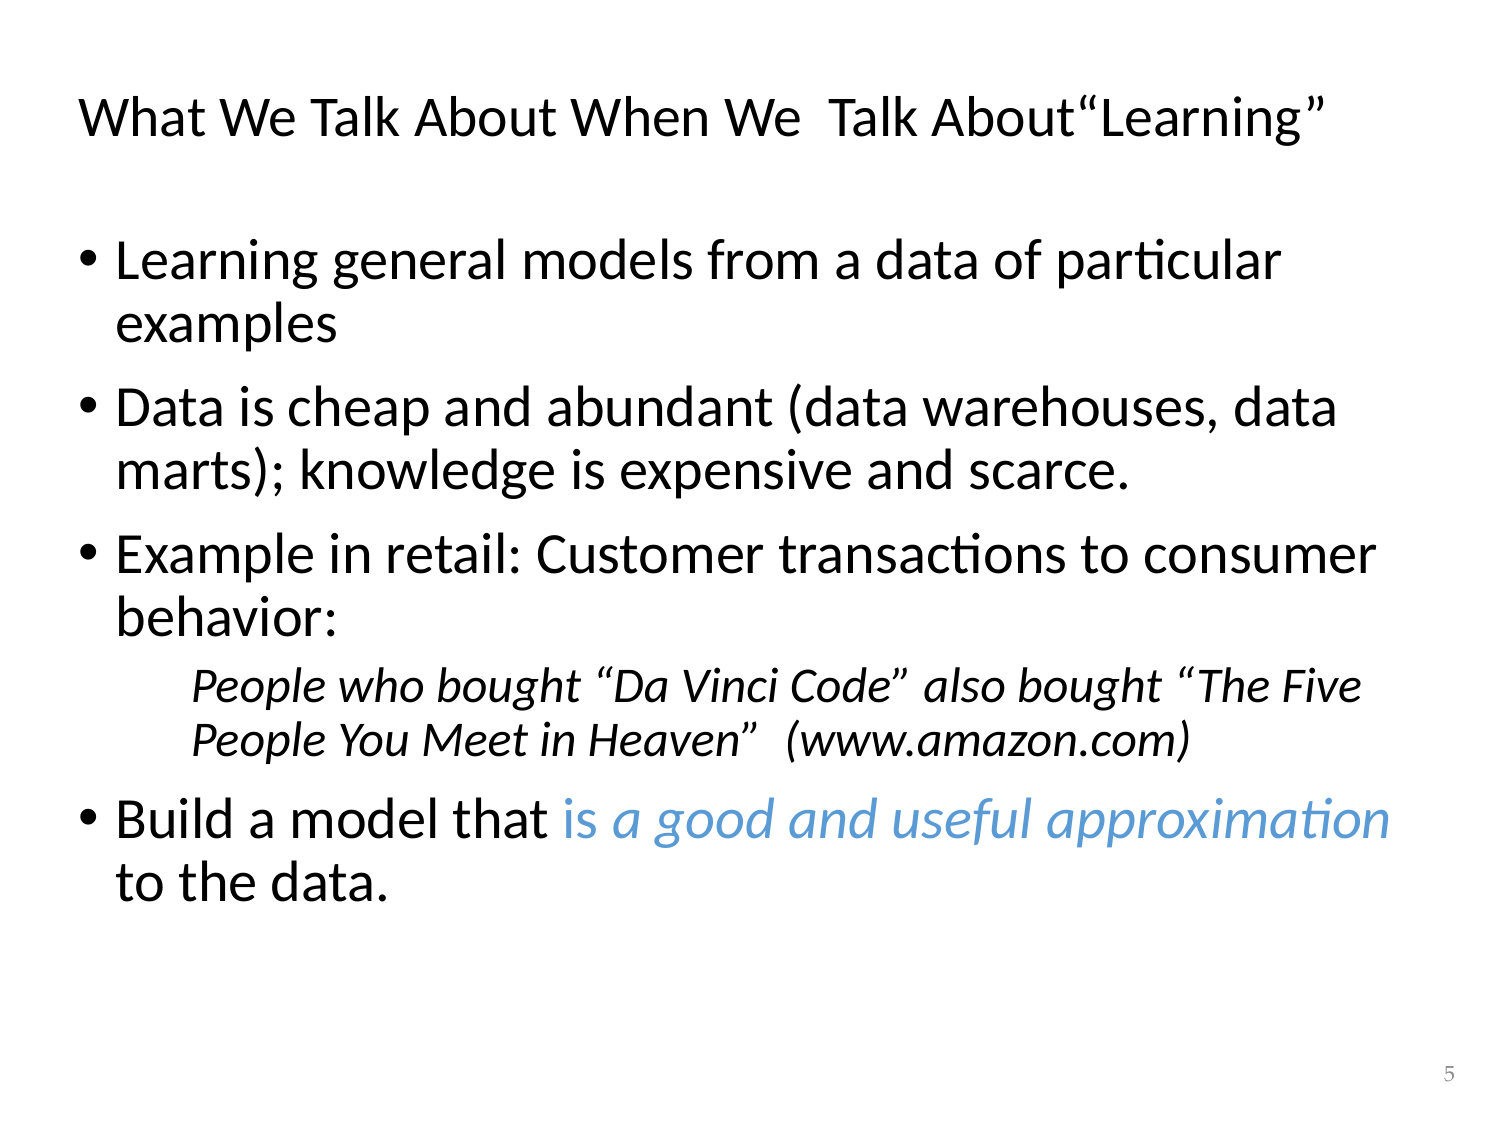

# What We Talk About When We  Talk About“Learning”
Learning general models from a data of particular examples
Data is cheap and abundant (data warehouses, data marts); knowledge is expensive and scarce.
Example in retail: Customer transactions to consumer behavior:
	People who bought “Da Vinci Code” also bought “The Five People You Meet in Heaven”  (www.amazon.com)
Build a model that is a good and useful approximation to the data.
5